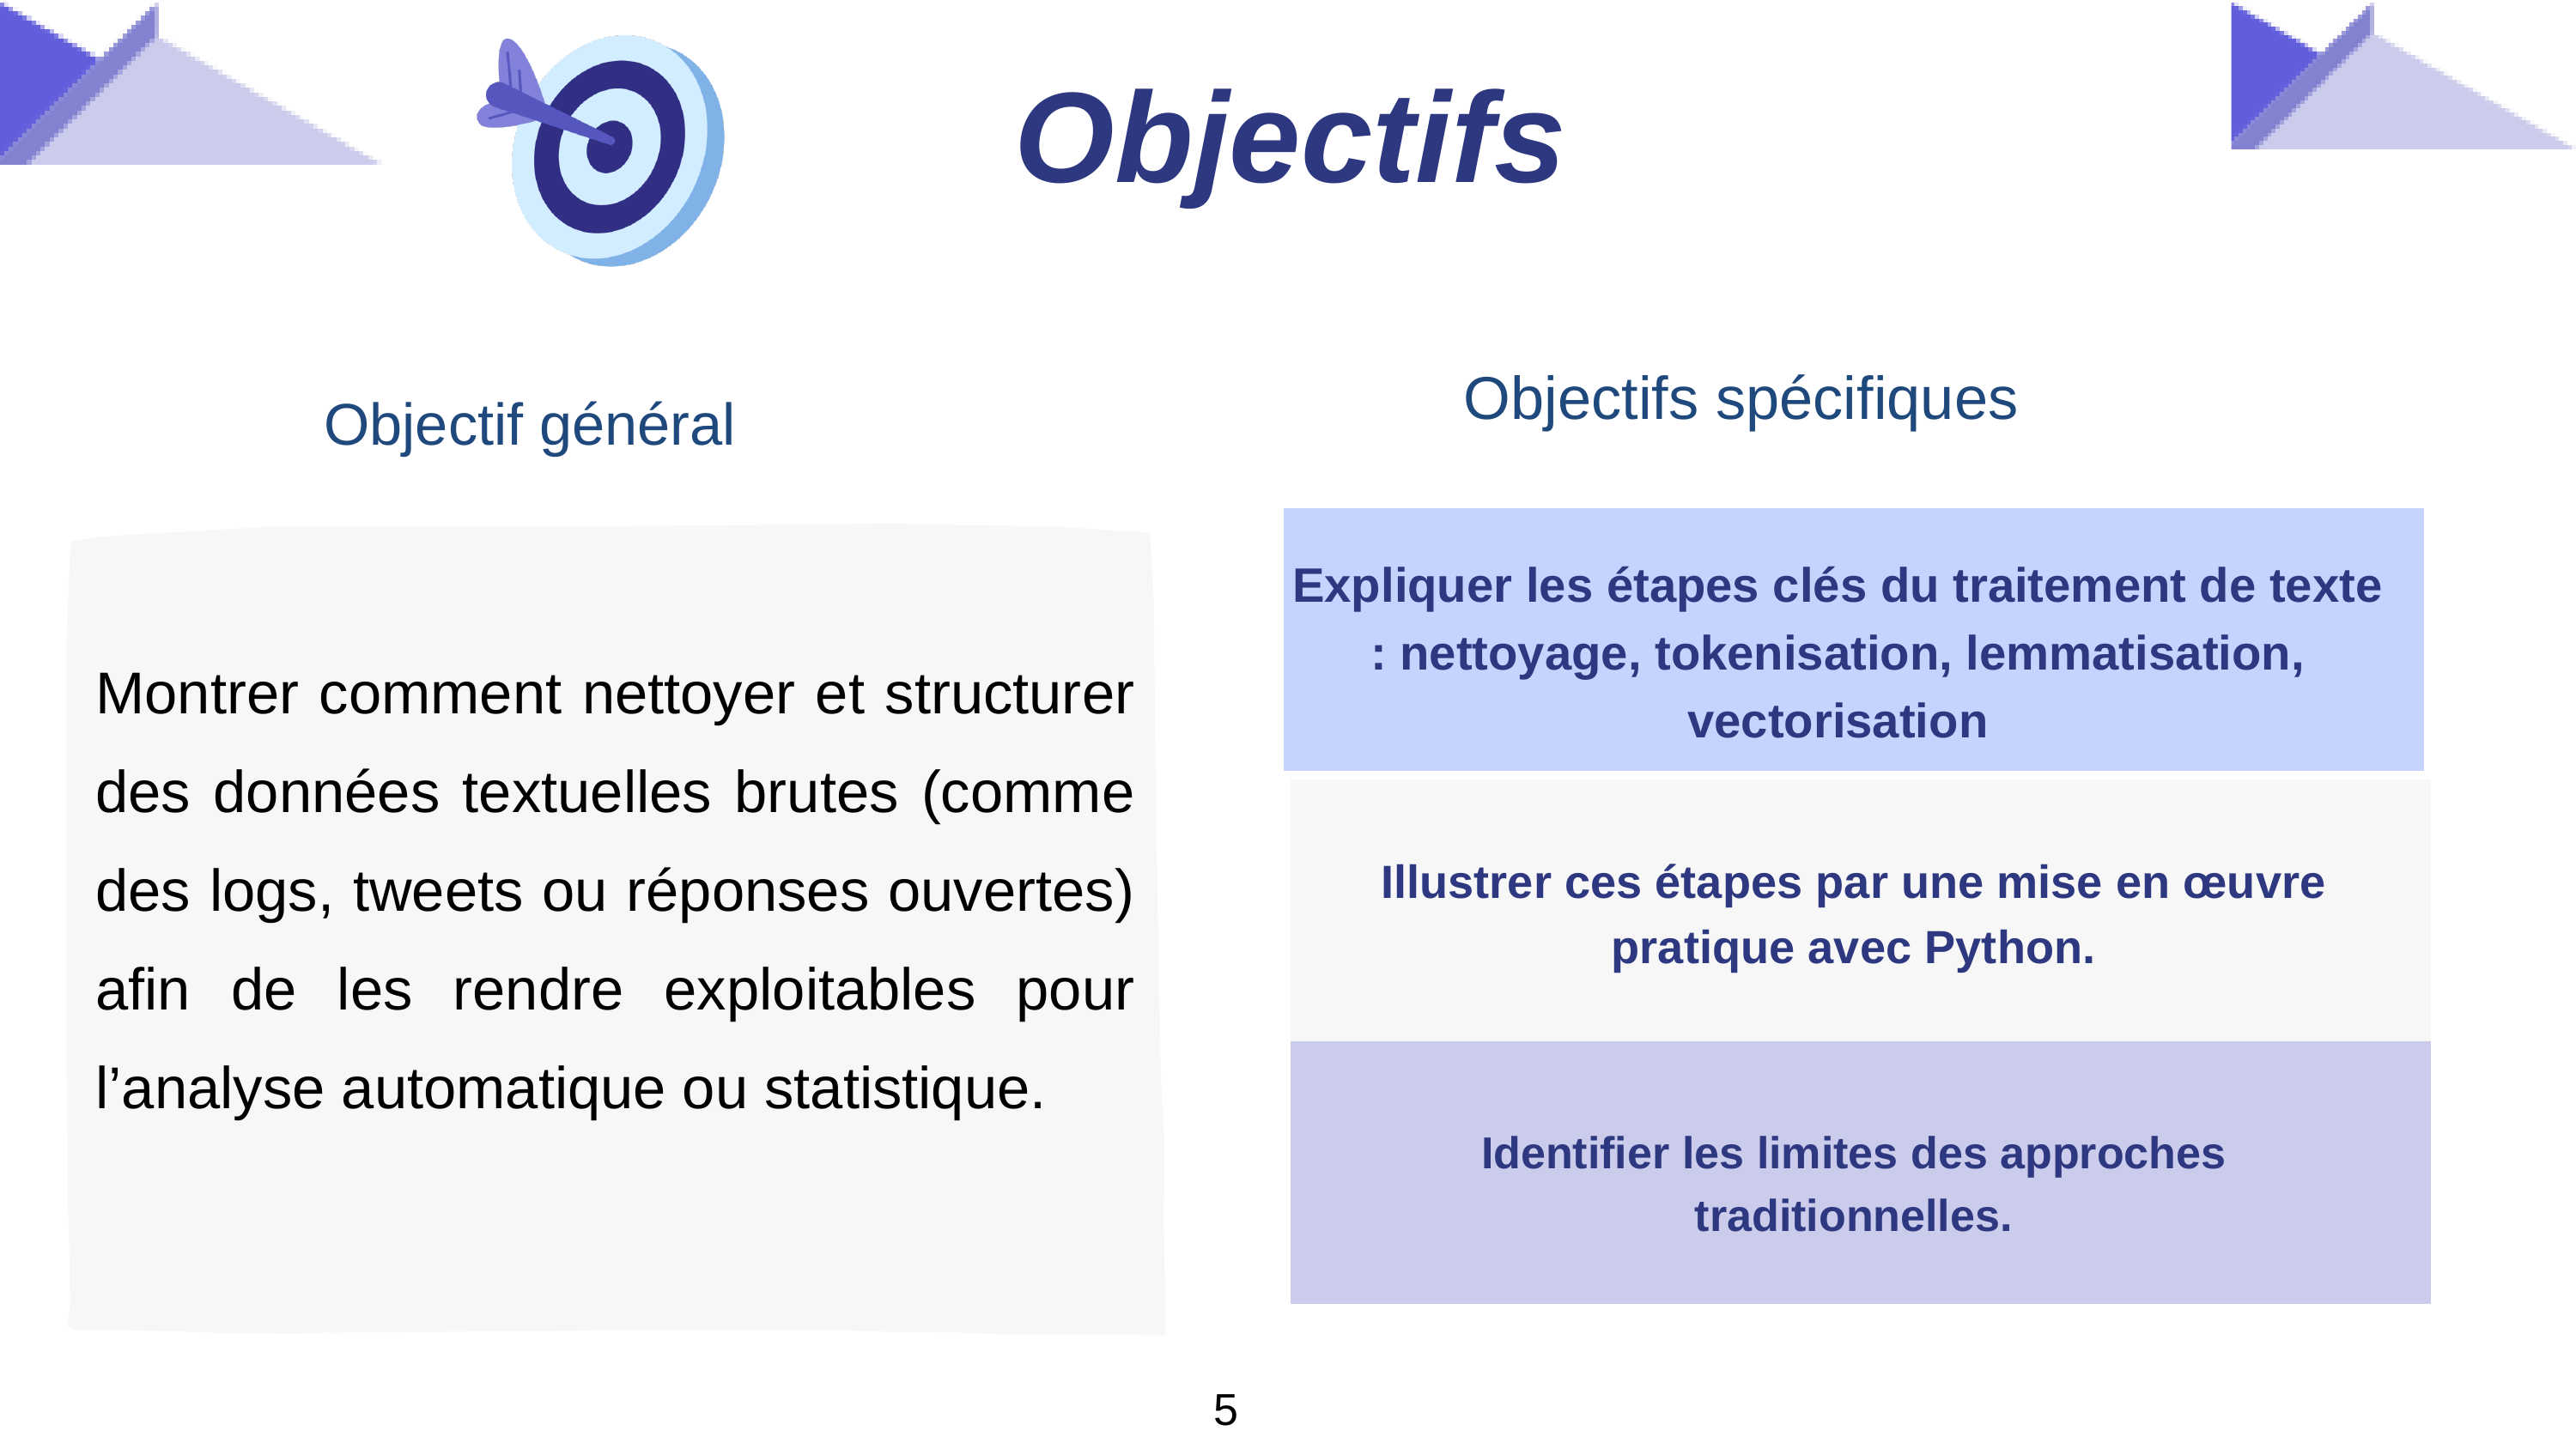

Objectifs
Objectifs spécifiques
Objectif général

Expliquer les étapes clés du traitement de texte : nettoyage, tokenisation, lemmatisation, vectorisation
Montrer comment nettoyer et structurer des données textuelles brutes (comme des logs, tweets ou réponses ouvertes) afin de les rendre exploitables pour l’analyse automatique ou statistique.

Illustrer ces étapes par une mise en œuvre pratique avec Python.

Identifier les limites des approches traditionnelles.
5